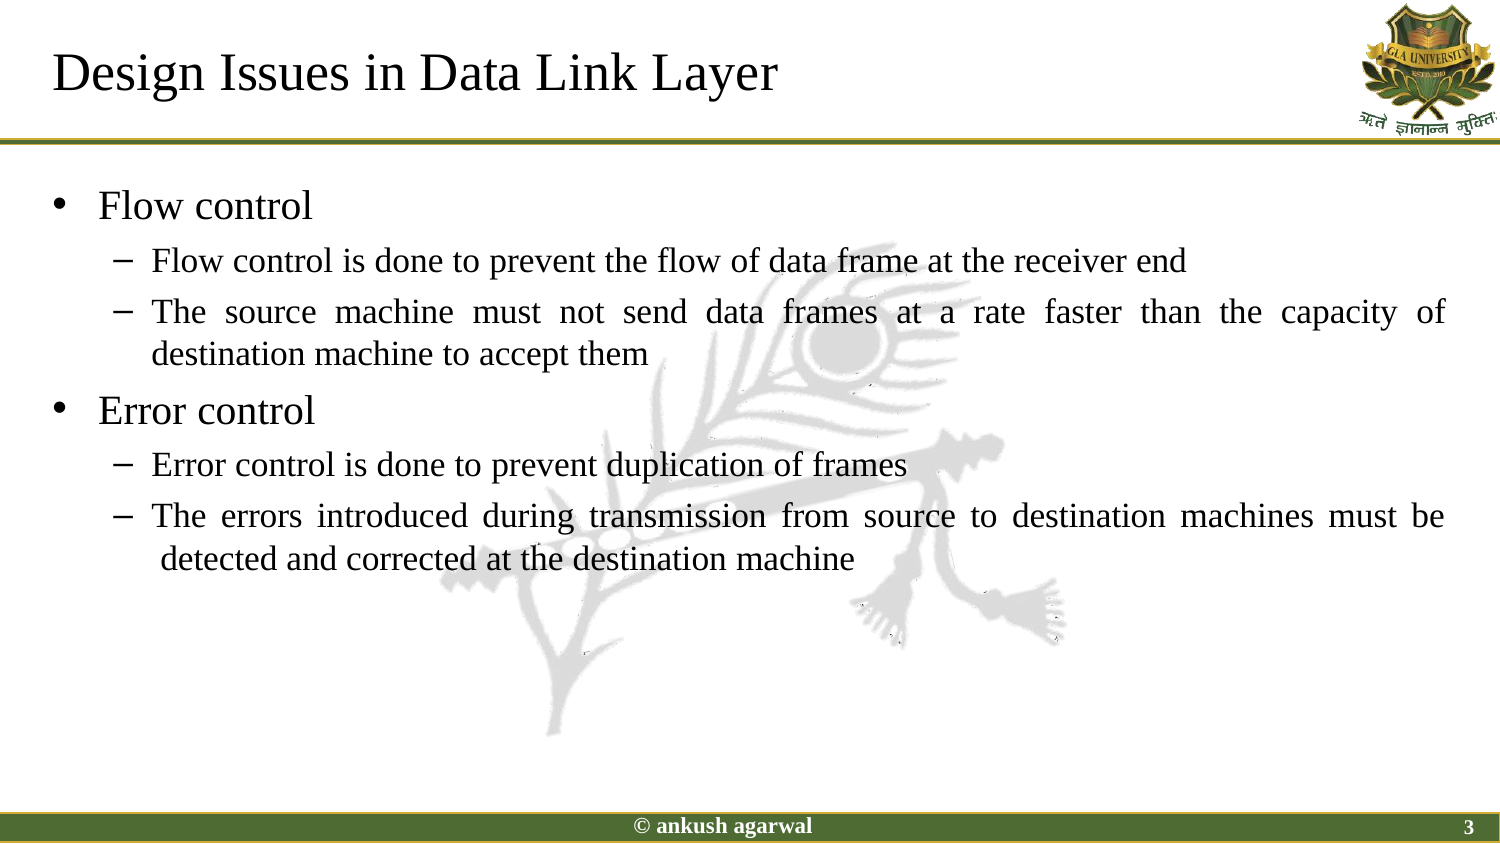

# Design Issues in Data Link Layer
Flow control
Flow control is done to prevent the flow of data frame at the receiver end
The source machine must not send data frames at a rate faster than the capacity of
destination machine to accept them
Error control
Error control is done to prevent duplication of frames
The errors introduced during transmission from source to destination machines must be  detected and corrected at the destination machine
© ankush agarwal
3